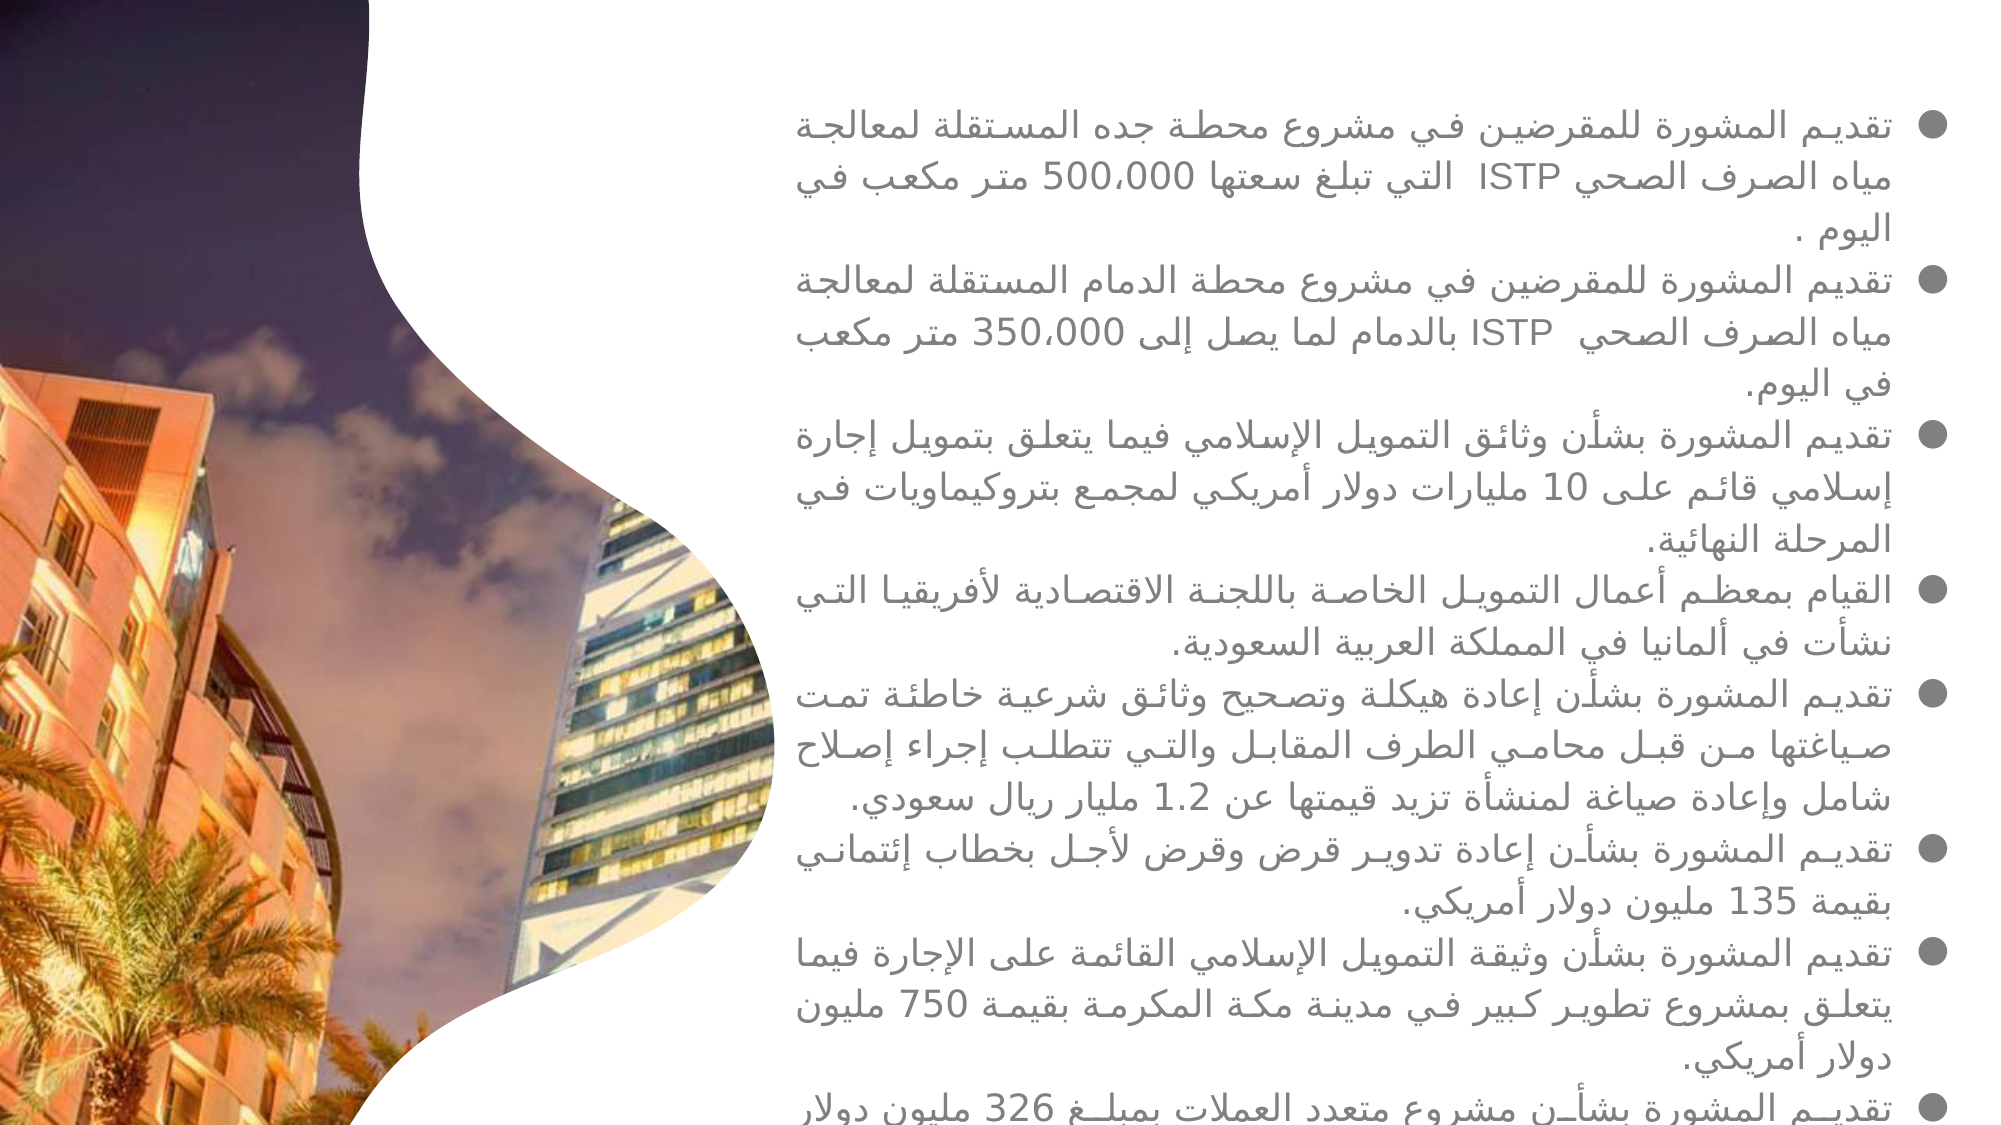

تقديم المشورة للمقرضين في مشروع محطة جده المستقلة لمعالجة مياه الصرف الصحي ISTP  التي تبلغ سعتها 500،000 متر مكعب في اليوم .
تقديم المشورة للمقرضين في مشروع محطة الدمام المستقلة لمعالجة مياه الصرف الصحي  ISTP بالدمام لما يصل إلى 350،000 متر مكعب في اليوم.
تقديم المشورة بشأن وثائق التمويل الإسلامي فيما يتعلق بتمويل إجارة إسلامي قائم على 10 مليارات دولار أمريكي لمجمع بتروكيماويات في المرحلة النهائية.
القيام بمعظم أعمال التمويل الخاصة باللجنة الاقتصادية لأفريقيا التي نشأت في ألمانيا في المملكة العربية السعودية.
تقديم المشورة بشأن إعادة هيكلة وتصحيح وثائق شرعية خاطئة تمت صياغتها من قبل محامي الطرف المقابل والتي تتطلب إجراء إصلاح شامل وإعادة صياغة لمنشأة تزيد قيمتها عن 1.2 مليار ريال سعودي.
تقديم المشورة بشأن إعادة تدوير قرض وقرض لأجل بخطاب إئتماني بقيمة 135 مليون دولار أمريكي.
تقديم المشورة بشأن وثيقة التمويل الإسلامي القائمة على الإجارة فيما يتعلق بمشروع تطوير كبير في مدينة مكة المكرمة بقيمة 750 مليون دولار أمريكي.
تقديم المشورة بشأن مشروع متعدد العملات بمبلغ 326 مليون دولار أمريكي تجاوز تكاليف التمويل المبنية على شكل مرابحة إسلامية مدعومة بالسلع.
تقديم المشورة بشأن تسهيلات قرض لأجل متعدد الدول بقيمة 325 مليون دولار أمريكي.

24